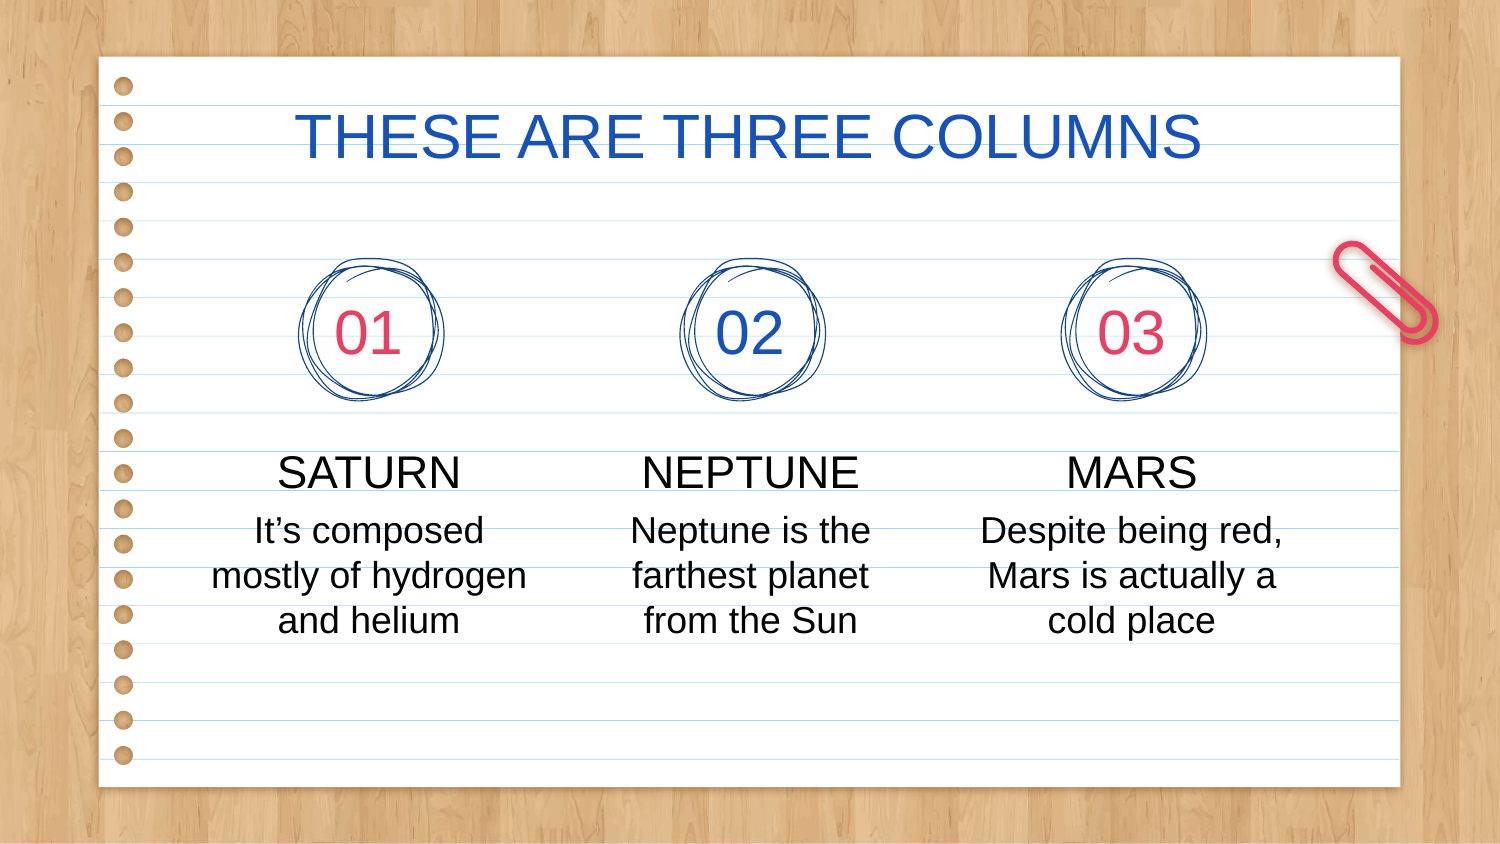

THESE ARE THREE COLUMNS

01
02
03
# SATURN
NEPTUNE
MARS
Neptune is the farthest planet from the Sun
It’s composed mostly of hydrogen and helium
Despite being red, Mars is actually a cold place